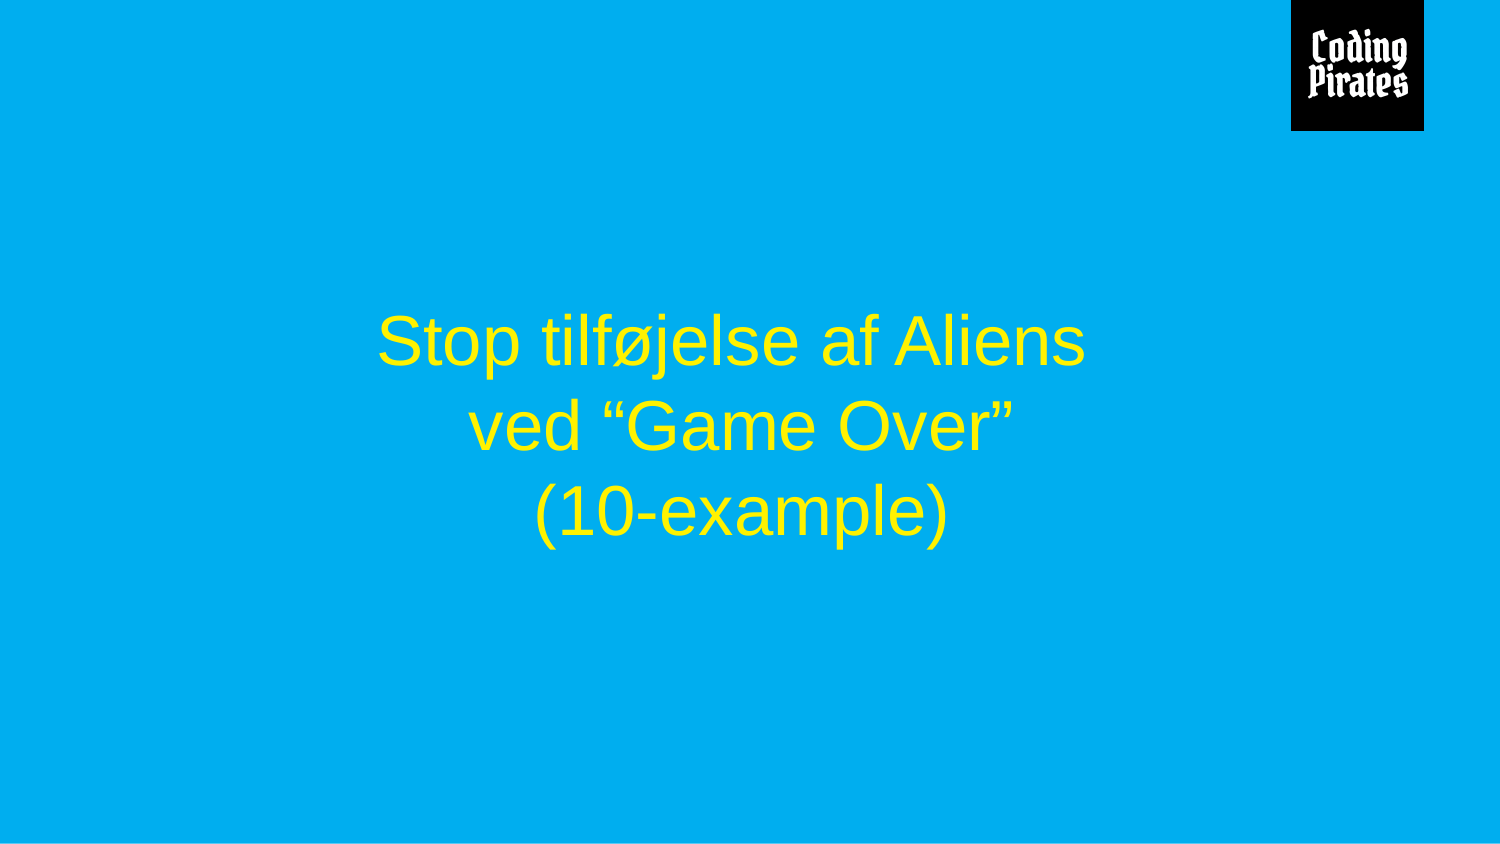

# Stop tilføjelse af Aliens
ved “Game Over”
(10-example)